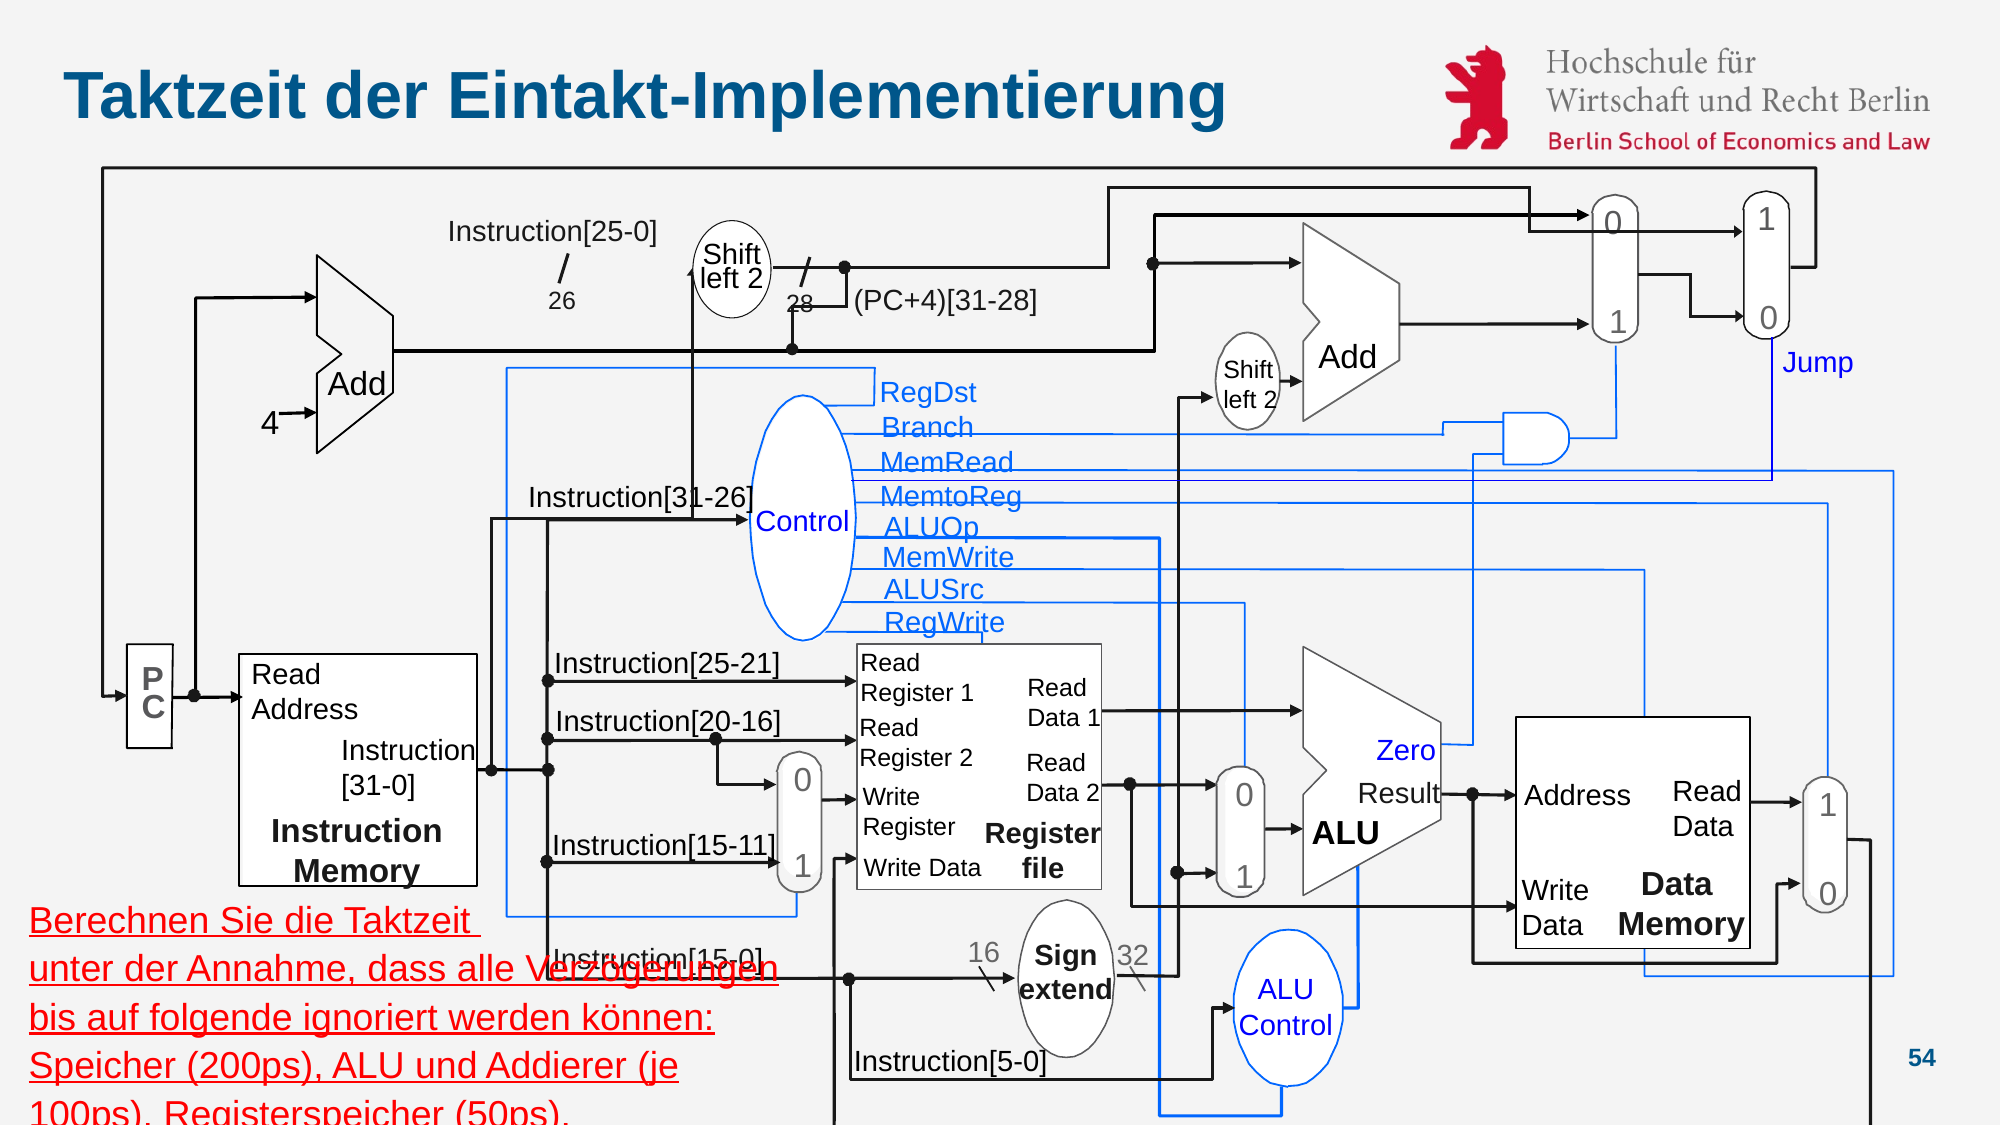

# Taktzeit der Eintakt-Implementierung

1
0
Instruction[25-0]

Shift
left 2

(PC+4)[31-28]
26
28
0

1

Jump
Add

Shift
left 2
RegDst
Add

Branch
4

MemRead

MemtoReg

Instruction[31-26]
ALUOp
Control

MemWrite

ALUSrc

RegWrite

PC

Instruction[25-21]
Read
Register 1

Read
Address
Read
Data 1

Instruction[20-16]

Read
Register 2

Instruction
[31-0]
Zero

Read
Data 2

0

Read
Data
0
Result
Address

Write
Register

1

Instruction Memory

ALU
Register
file

Instruction[15-11]

1

Write Data
1

Data
Memory

Write
Data
0

Berechnen Sie die Taktzeit
unter der Annahme, dass alle Verzögerungen bis auf folgende ignoriert werden können: Speicher (200ps), ALU und Addierer (je 100ps), Registerspeicher (50ps).

16
Sign
extend
32
Instruction[15-0]

ALU
Control

Prof. Dr. Sebastian Schlesinger
54
Instruction[5-0]